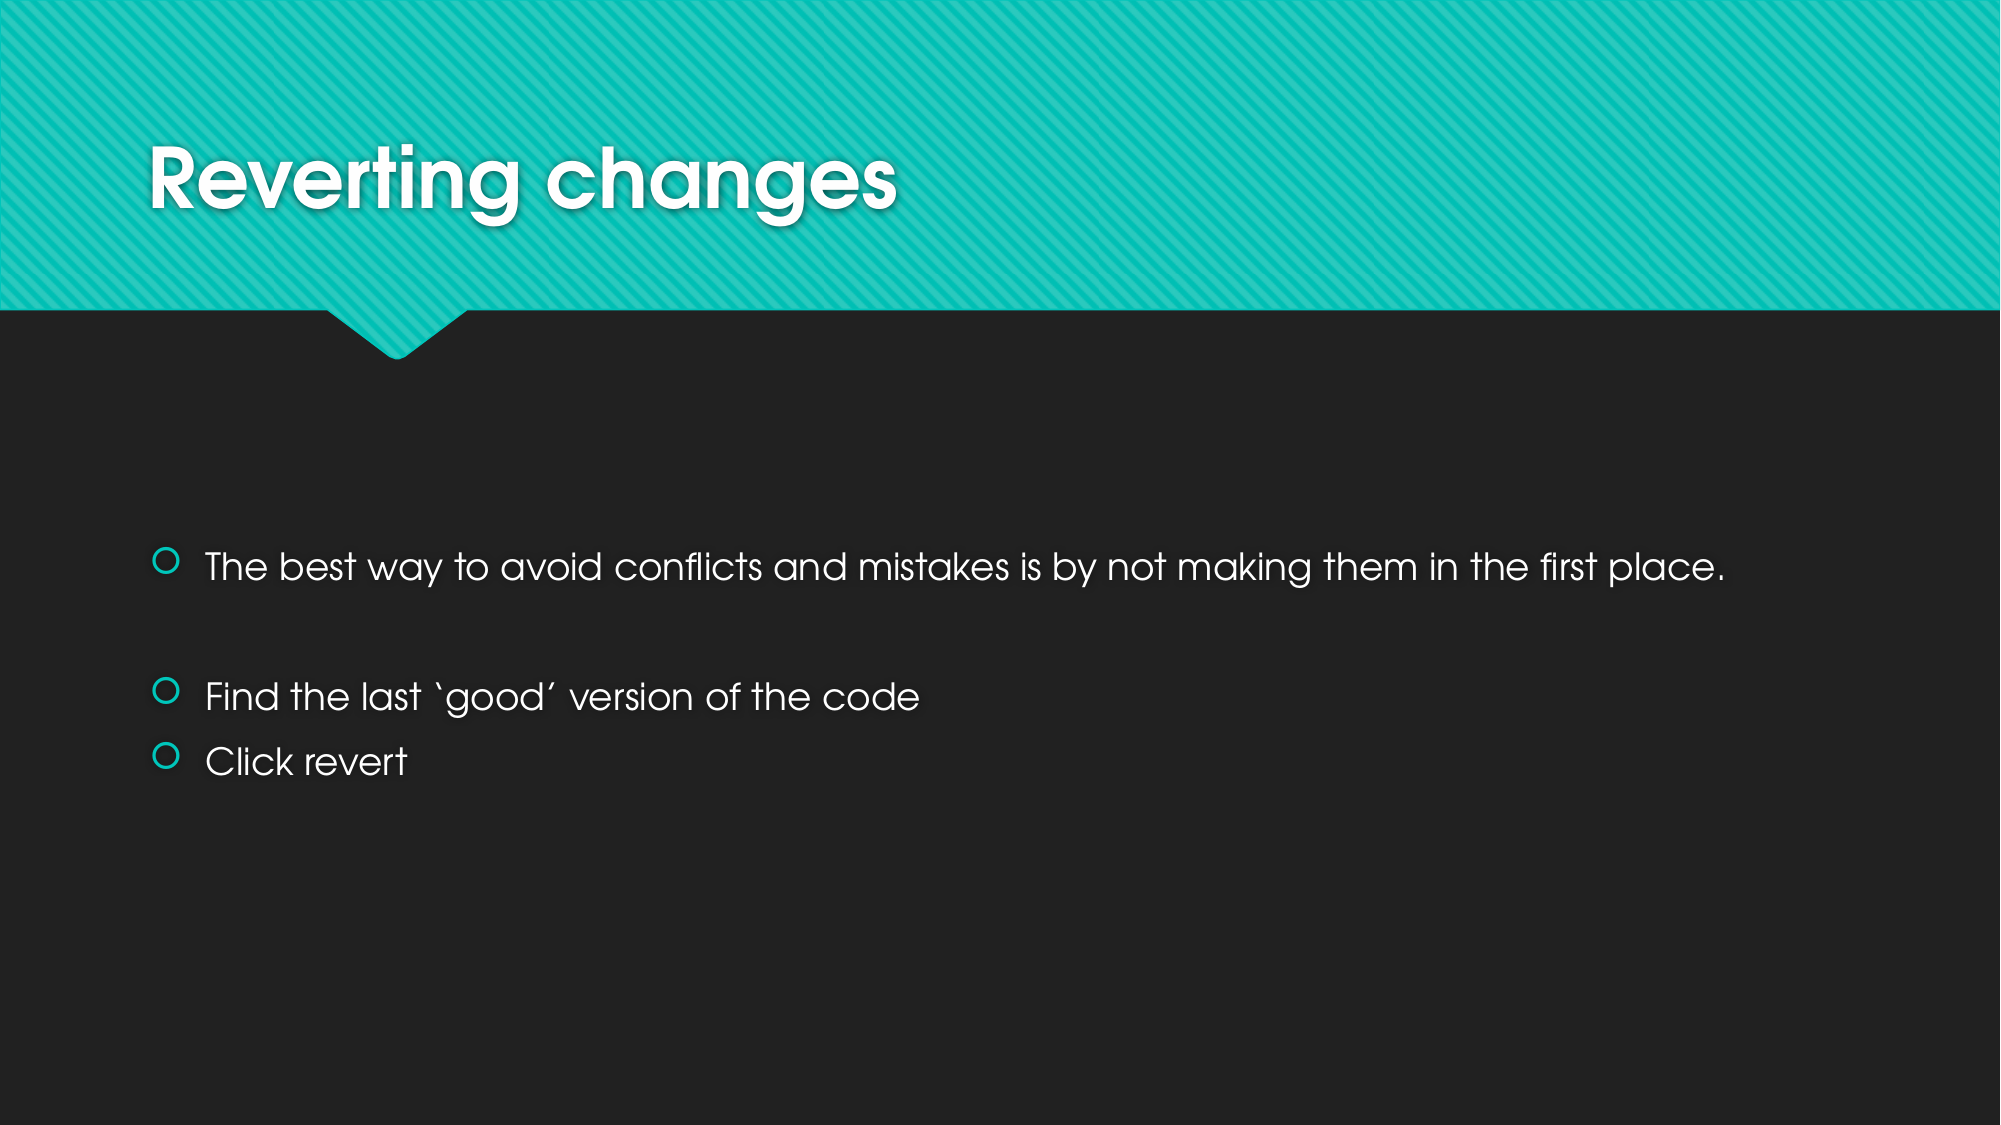

# Reverting changes
The best way to avoid conflicts and mistakes is by not making them in the first place.

Find the last ‘good’ version of the code
Click revert